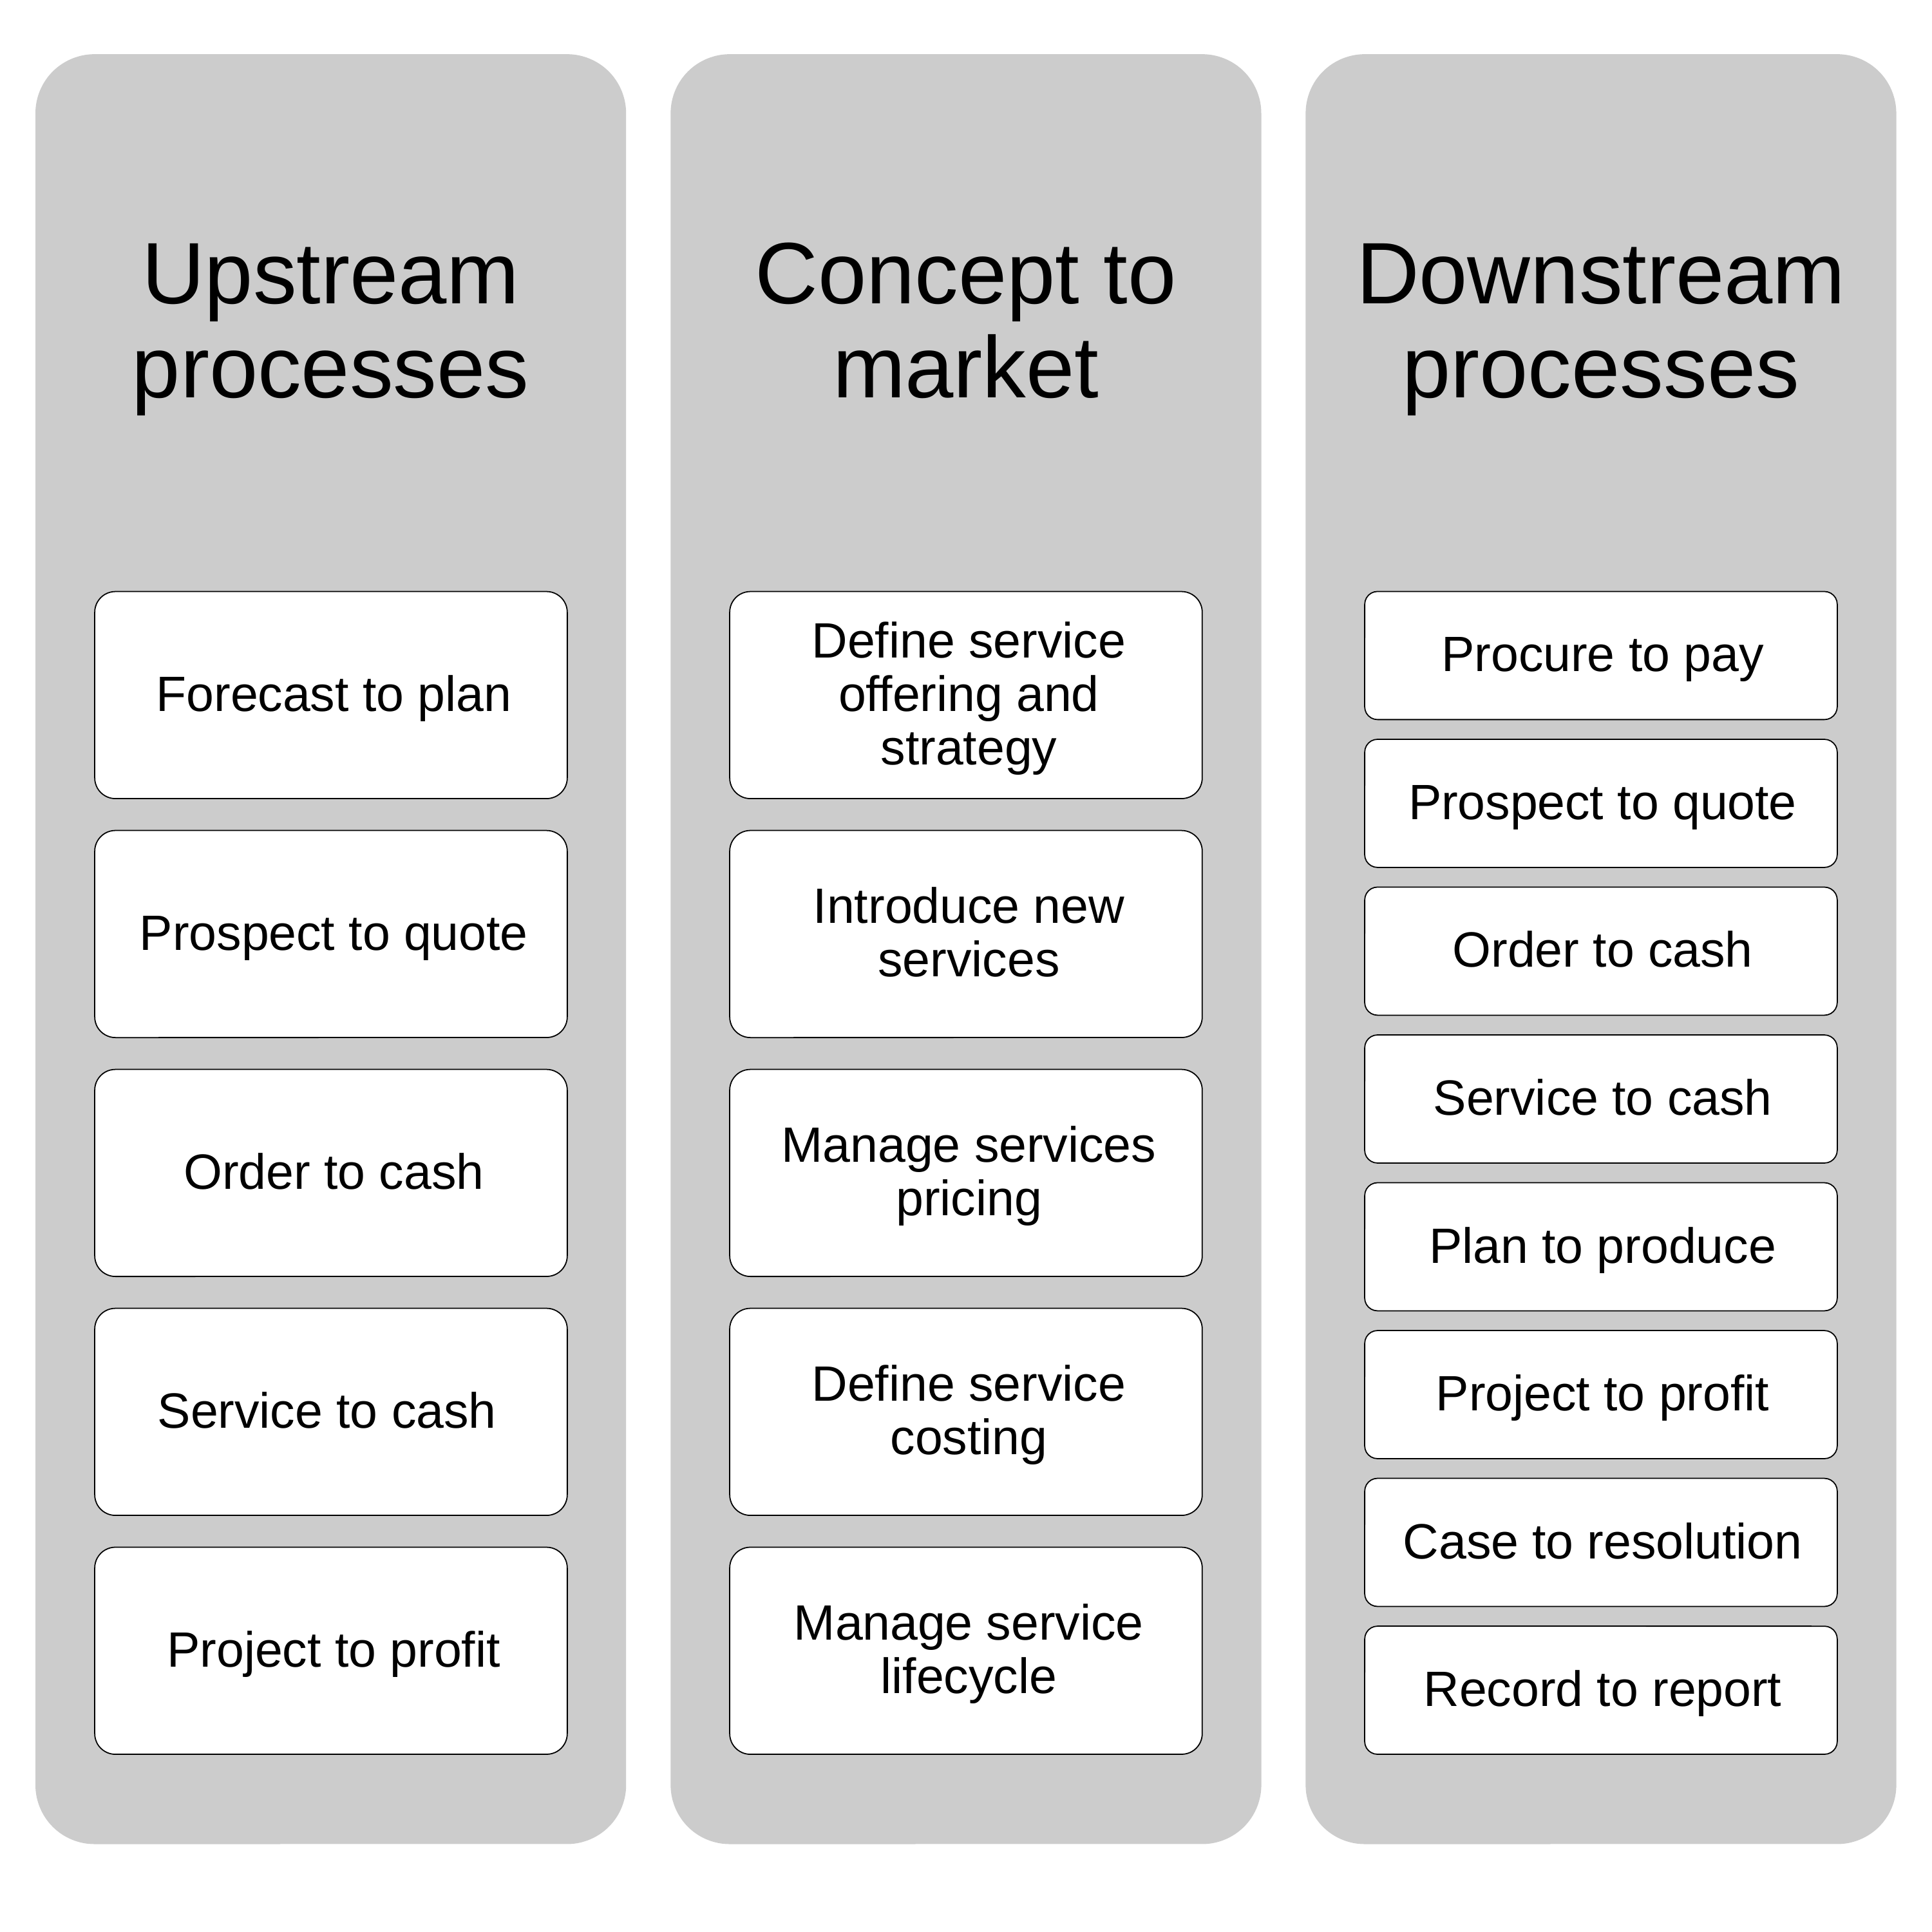

Upstream processes
Forecast to plan
Prospect to quote
Order to cash
Service to cash
Project to profit
Concept to market
Define service offering and strategy
Introduce new services
Manage services pricing
Define service costing
Manage service lifecycle
Downstream processes
Procure to pay
Prospect to quote
Order to cash
Service to cash
Plan to produce
Project to profit
Case to resolution
Record to report